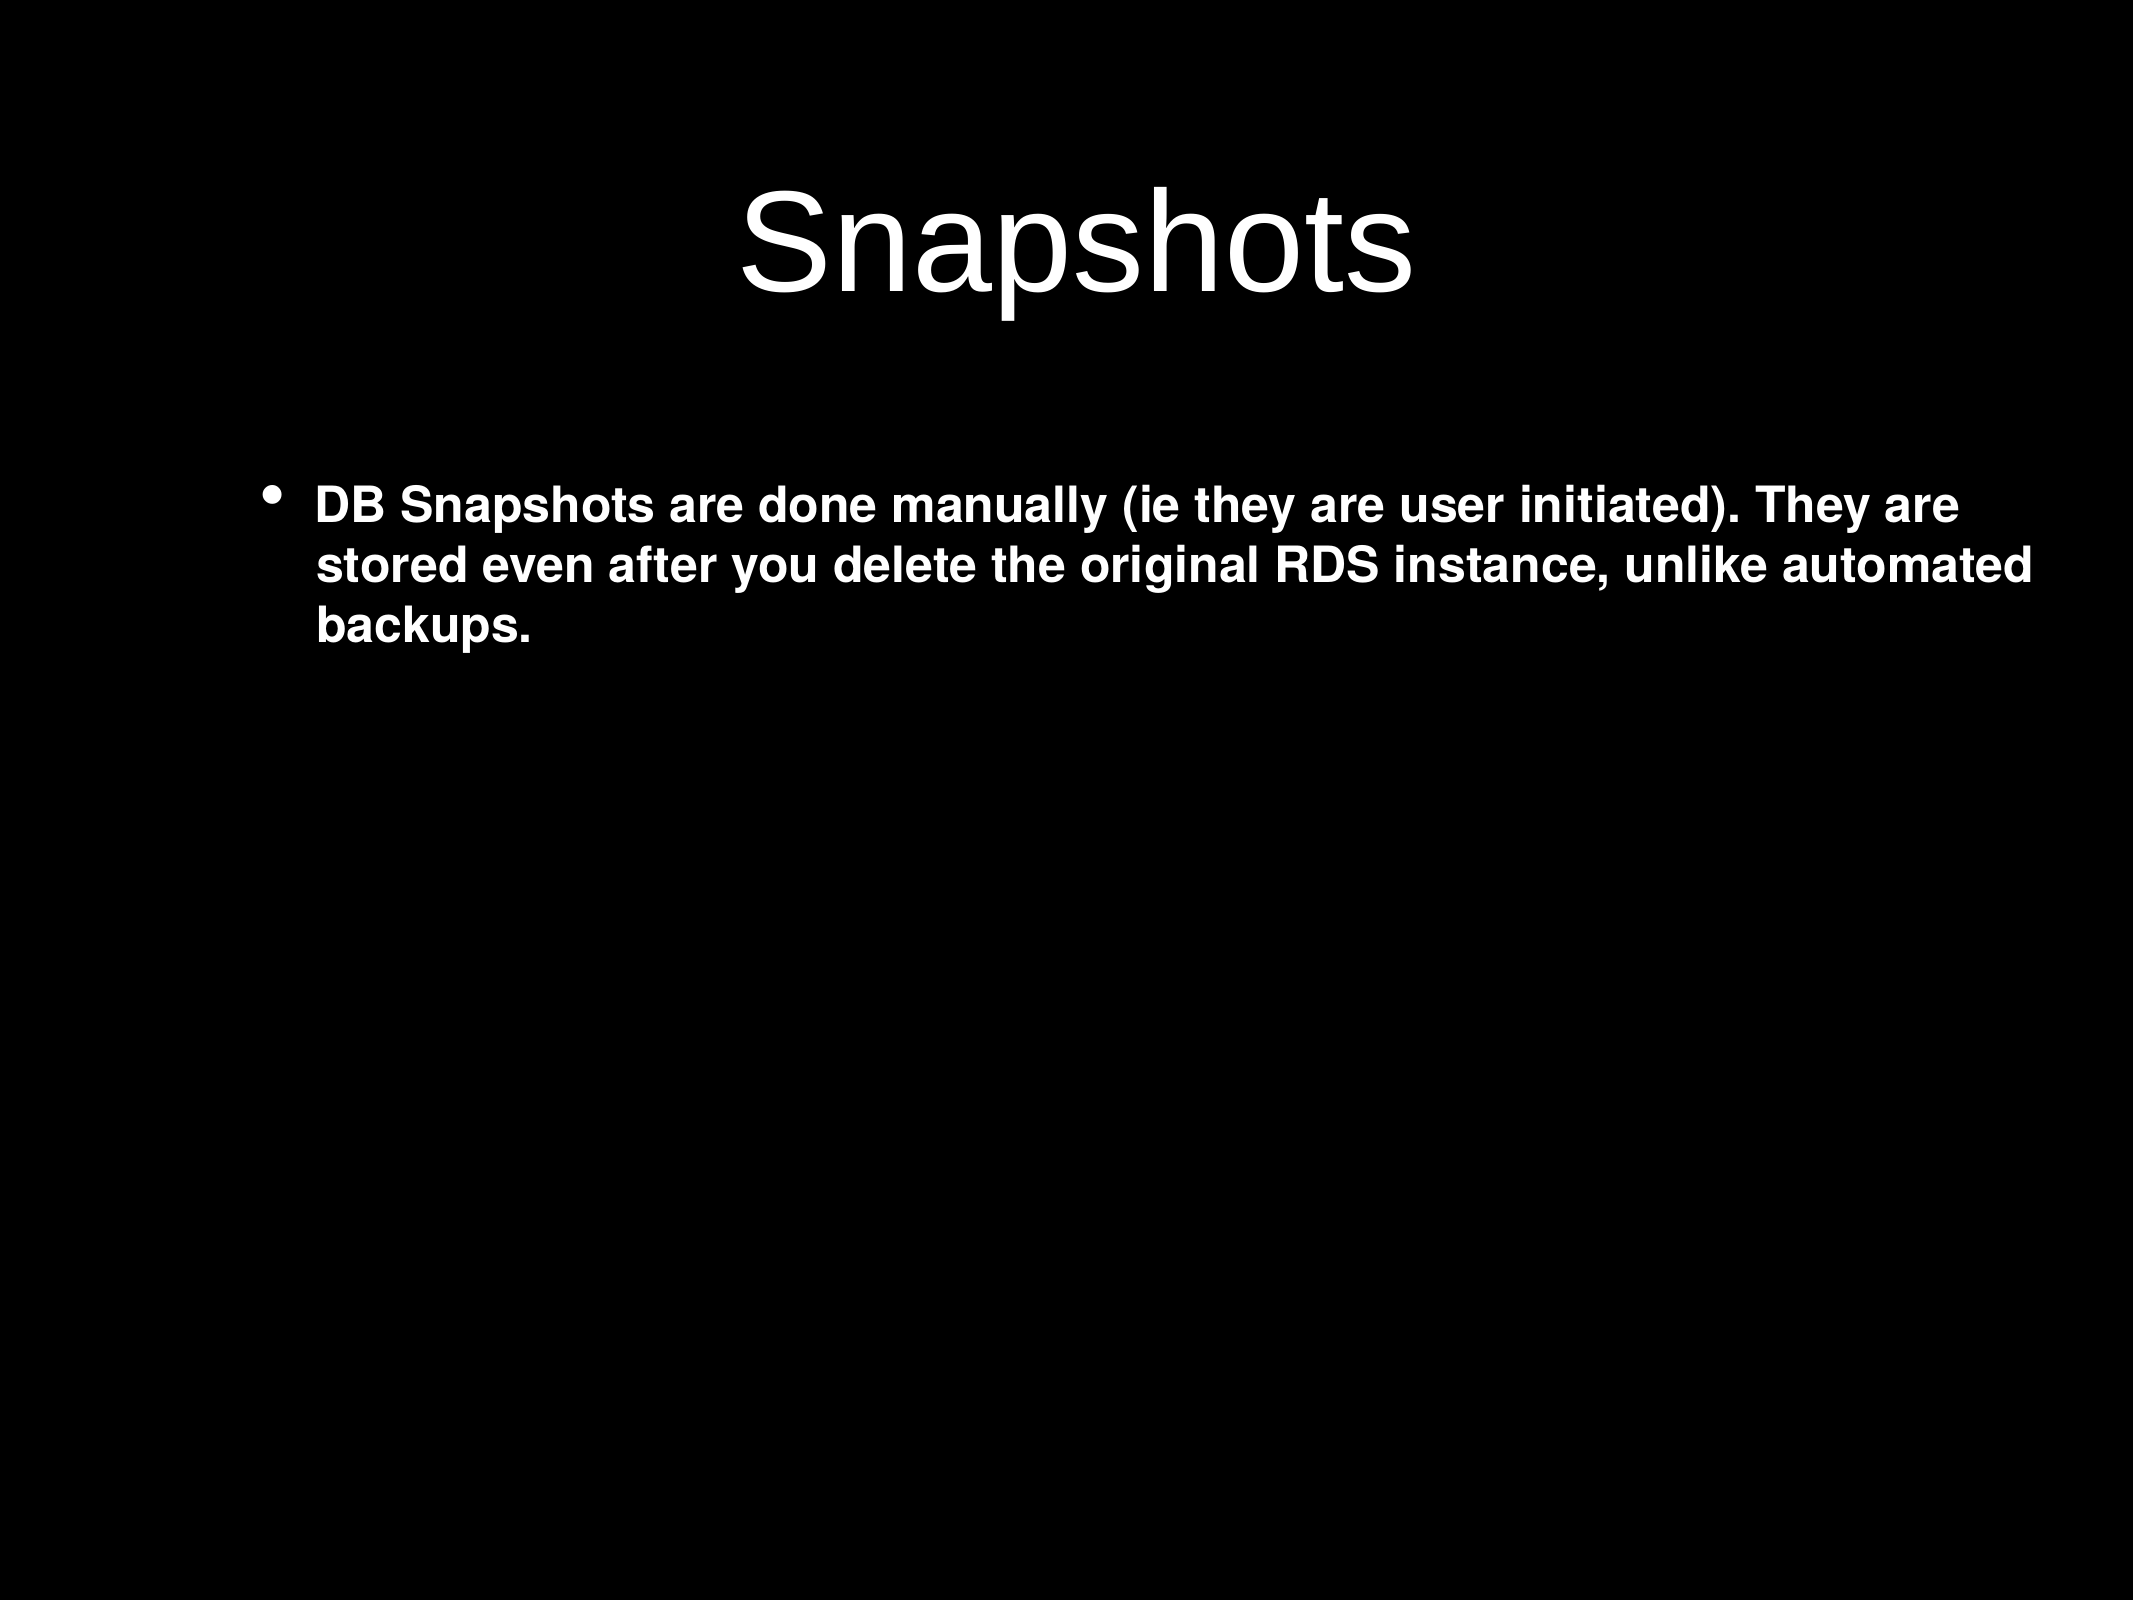

Snapshots
DB Snapshots are done manually (ie they are user initiated). They are
    stored even after you delete the original RDS instance, unlike automated
    backups.